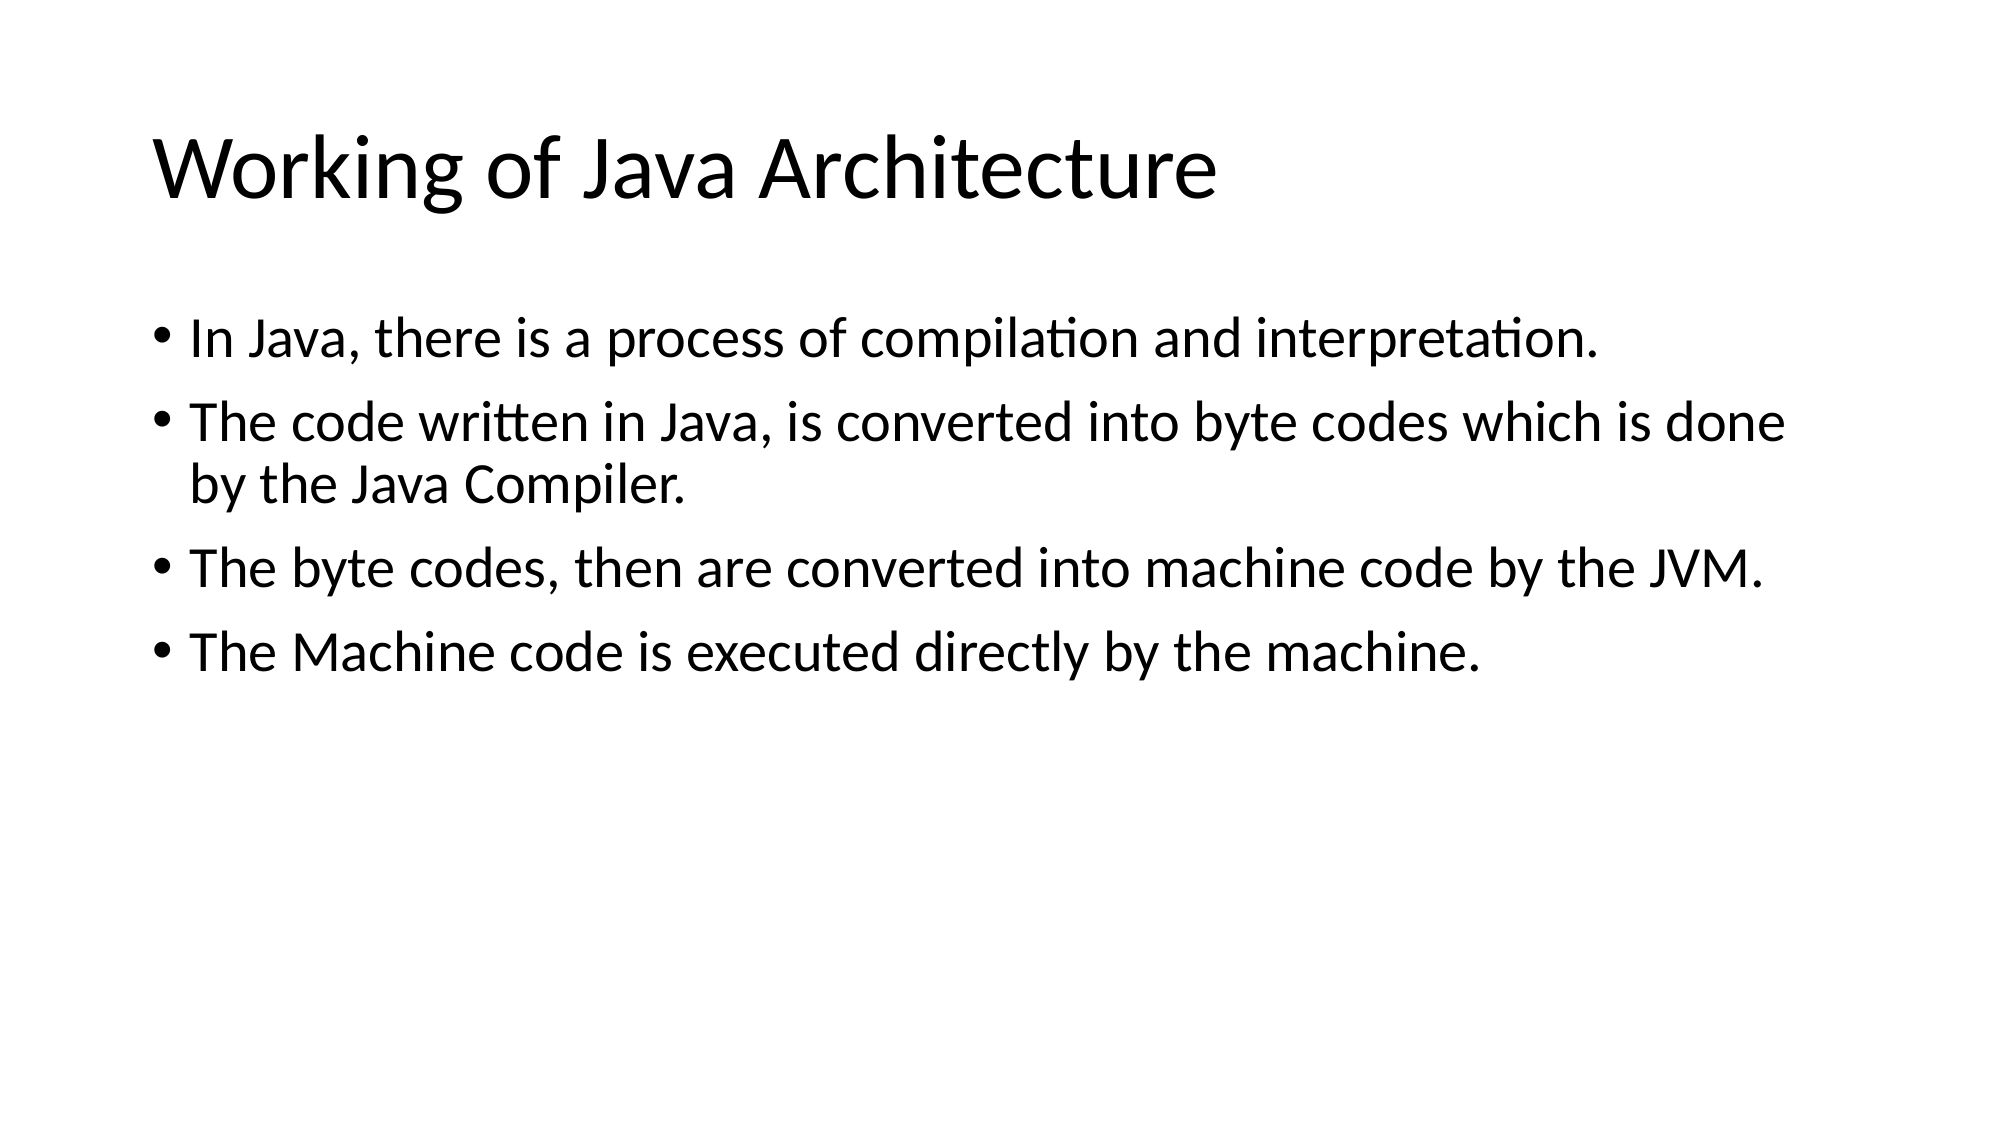

# Working of Java Architecture
In Java, there is a process of compilation and interpretation.
The code written in Java, is converted into byte codes which is done by the Java Compiler.
The byte codes, then are converted into machine code by the JVM.
The Machine code is executed directly by the machine.